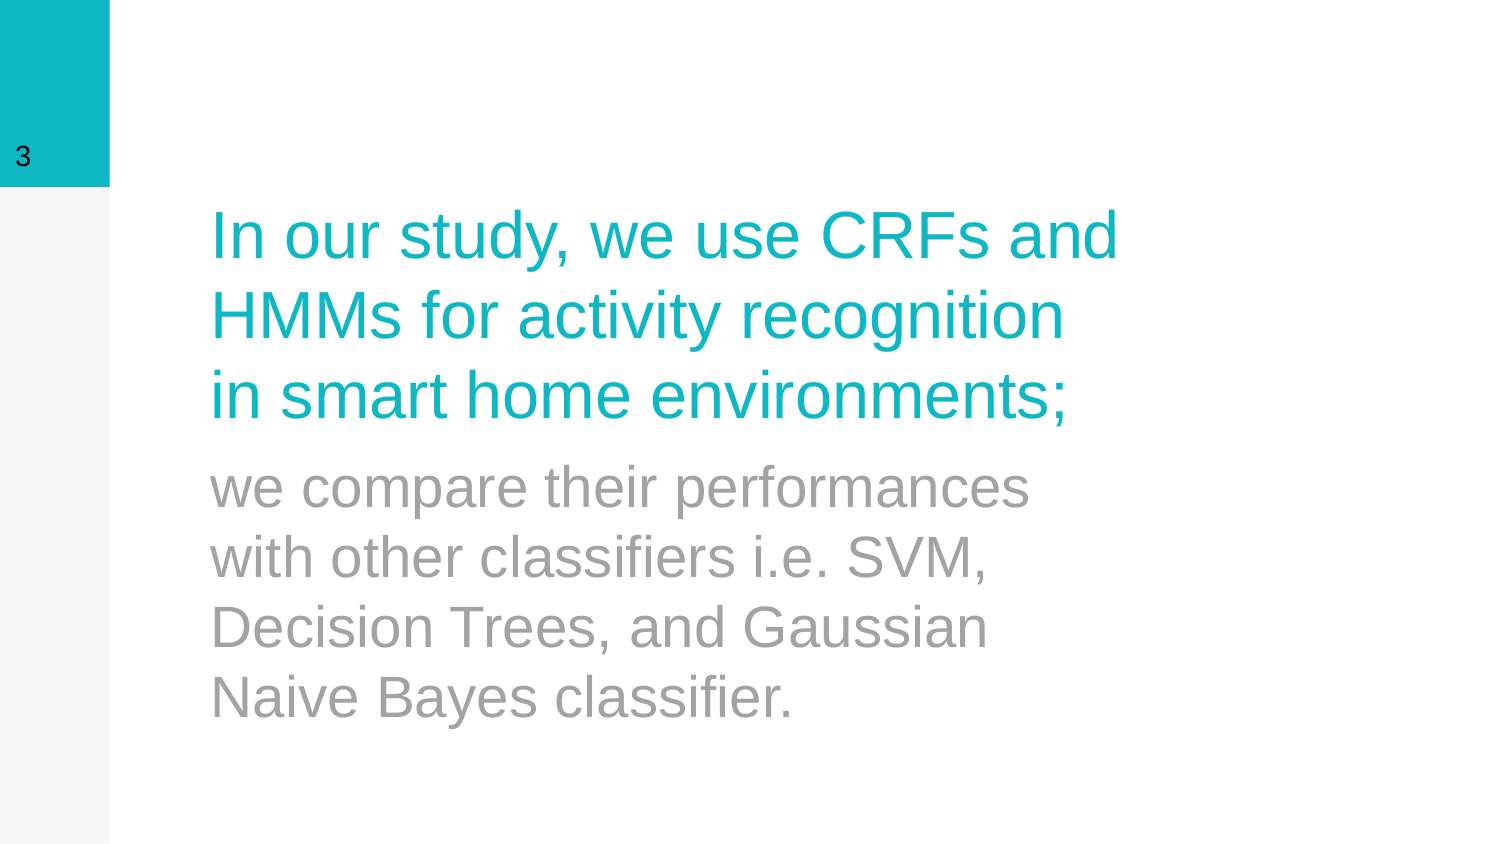

3
In our study, we use CRFs and HMMs for activity recognition
in smart home environments;
we compare their performances with other classifiers i.e. SVM, Decision Trees, and Gaussian Naive Bayes classifier.